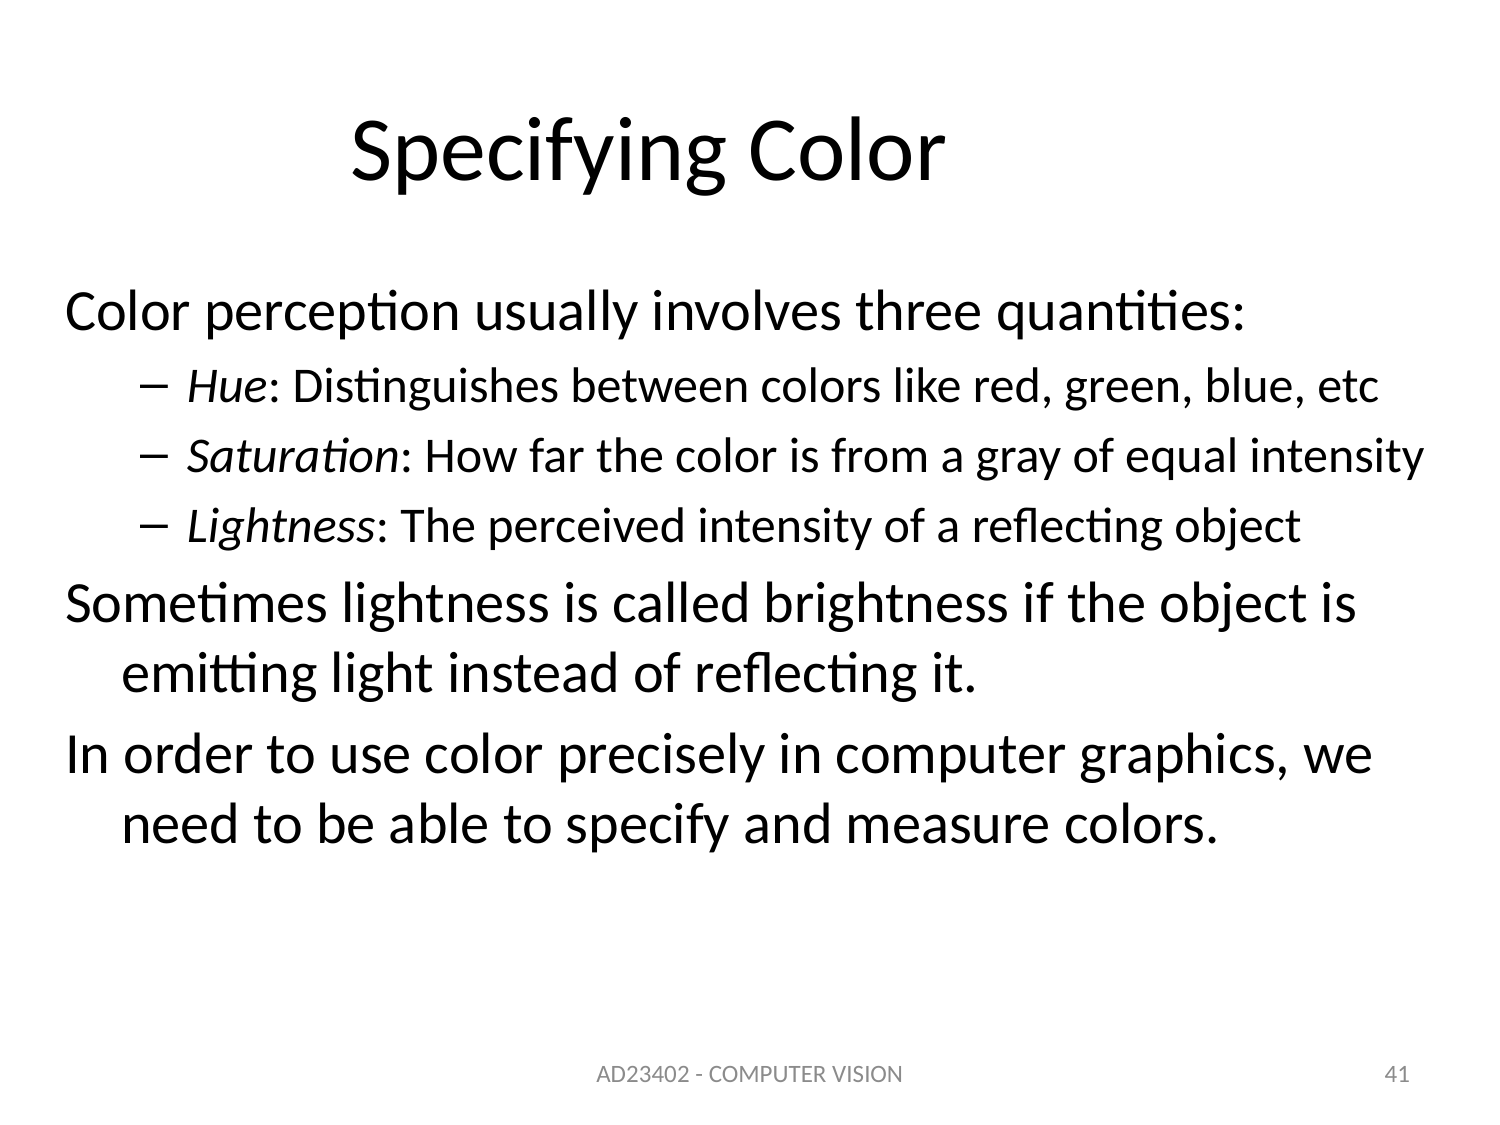

# Specifying Color
Color perception usually involves three quantities:
Hue: Distinguishes between colors like red, green, blue, etc
Saturation: How far the color is from a gray of equal intensity
Lightness: The perceived intensity of a reflecting object
Sometimes lightness is called brightness if the object is emitting light instead of reflecting it.
In order to use color precisely in computer graphics, we need to be able to specify and measure colors.
AD23402 - COMPUTER VISION
41